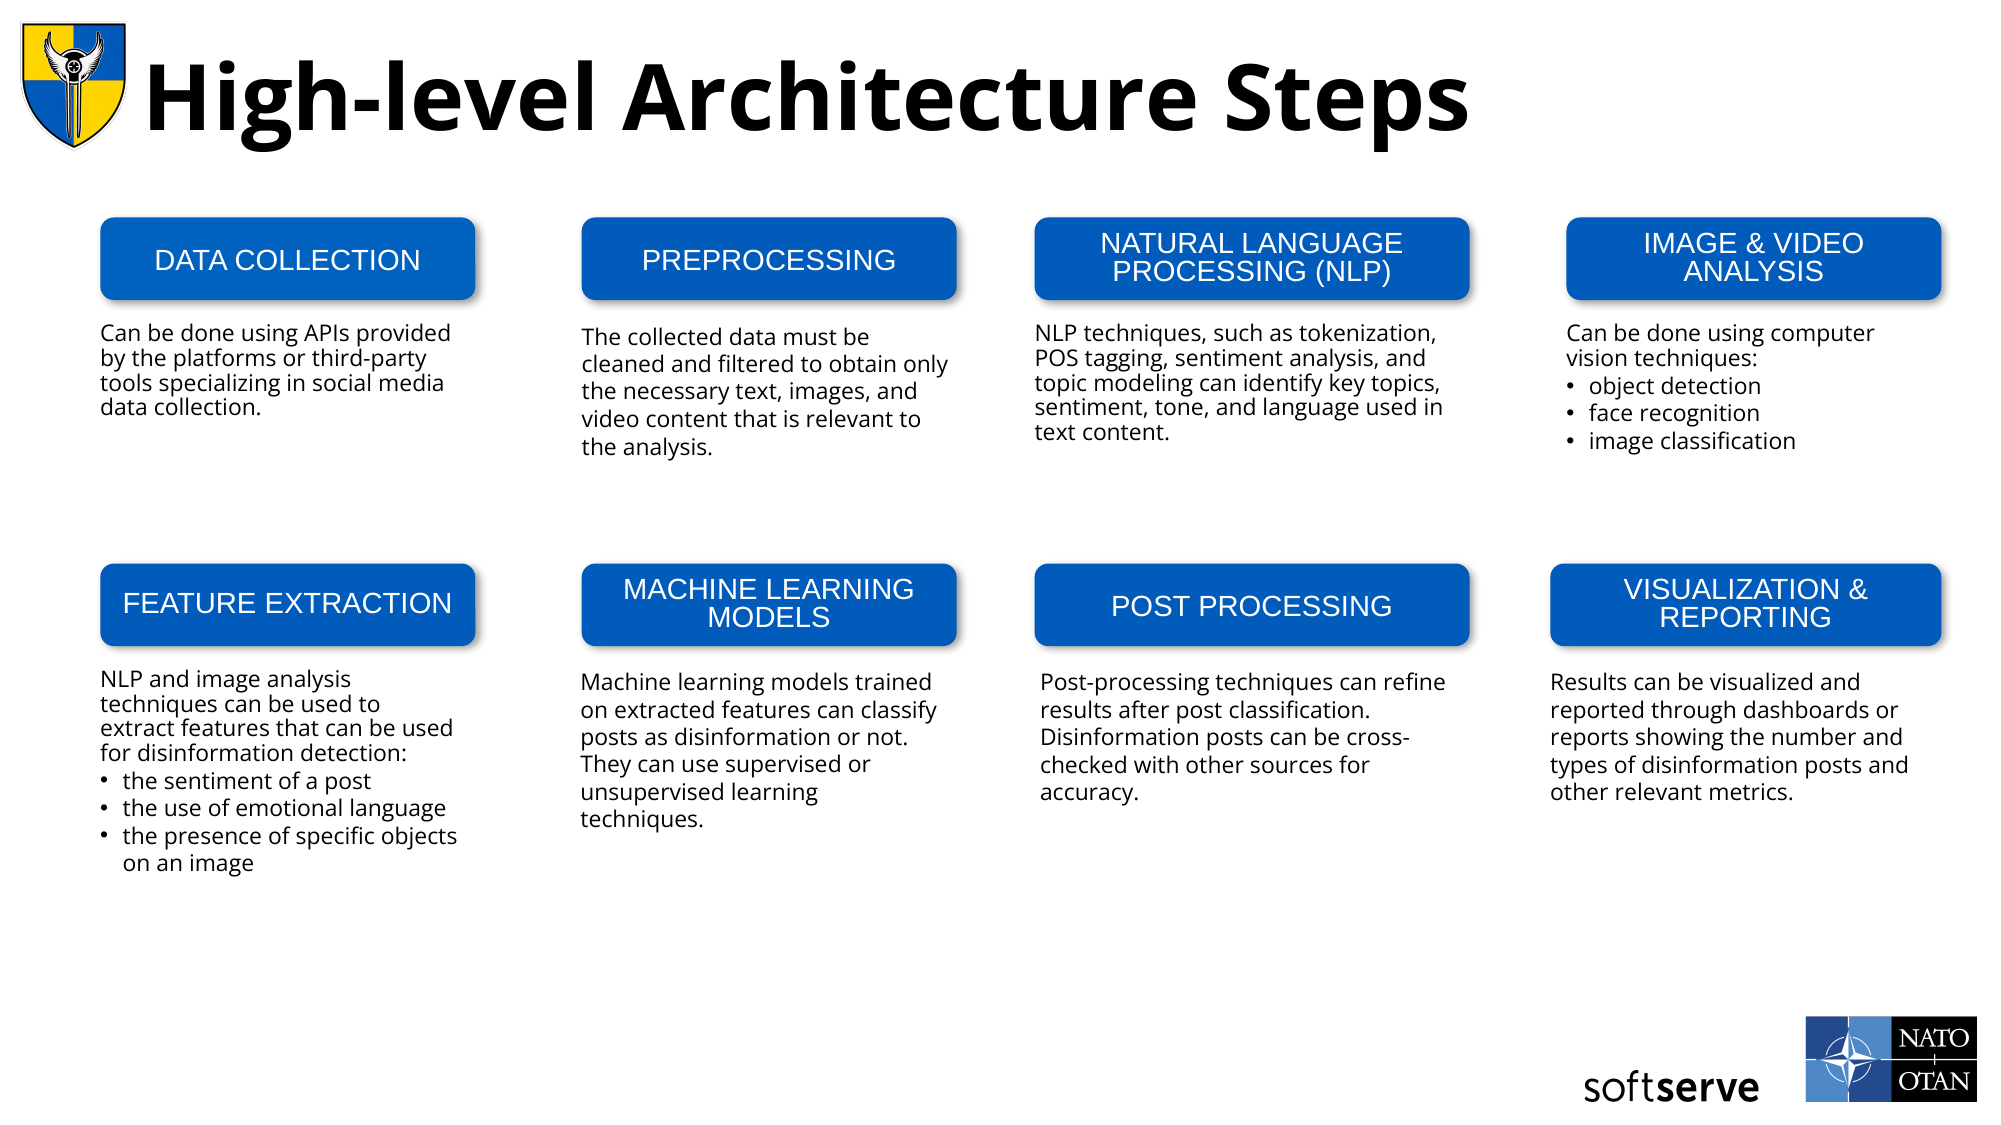

# High-level Architecture Steps
DATA COLLECTION
Can be done using APIs provided by the platforms or third-party tools specializing in social media data collection.
PREPROCESSING
The collected data must be cleaned and filtered to obtain only the necessary text, images, and video content that is relevant to the analysis.
NATURAL LANGUAGE PROCESSING (NLP)
NLP techniques, such as tokenization, POS tagging, sentiment analysis, and topic modeling can identify key topics, sentiment, tone, and language used in text content.
IMAGE & VIDEO ANALYSIS
Can be done using computer vision techniques:
object detection
face recognition
image classification
FEATURE EXTRACTION
NLP and image analysis techniques can be used to extract features that can be used for disinformation detection:
the sentiment of a post
the use of emotional language
the presence of specific objects on an image
MACHINE LEARNING MODELS
Machine learning models trained on extracted features can classify posts as disinformation or not. They can use supervised or unsupervised learning techniques.
POST PROCESSING
Post-processing techniques can refine results after post classification. Disinformation posts can be cross-checked with other sources for accuracy.
VISUALIZATION & REPORTING
Results can be visualized and reported through dashboards or reports showing the number and types of disinformation posts and other relevant metrics.